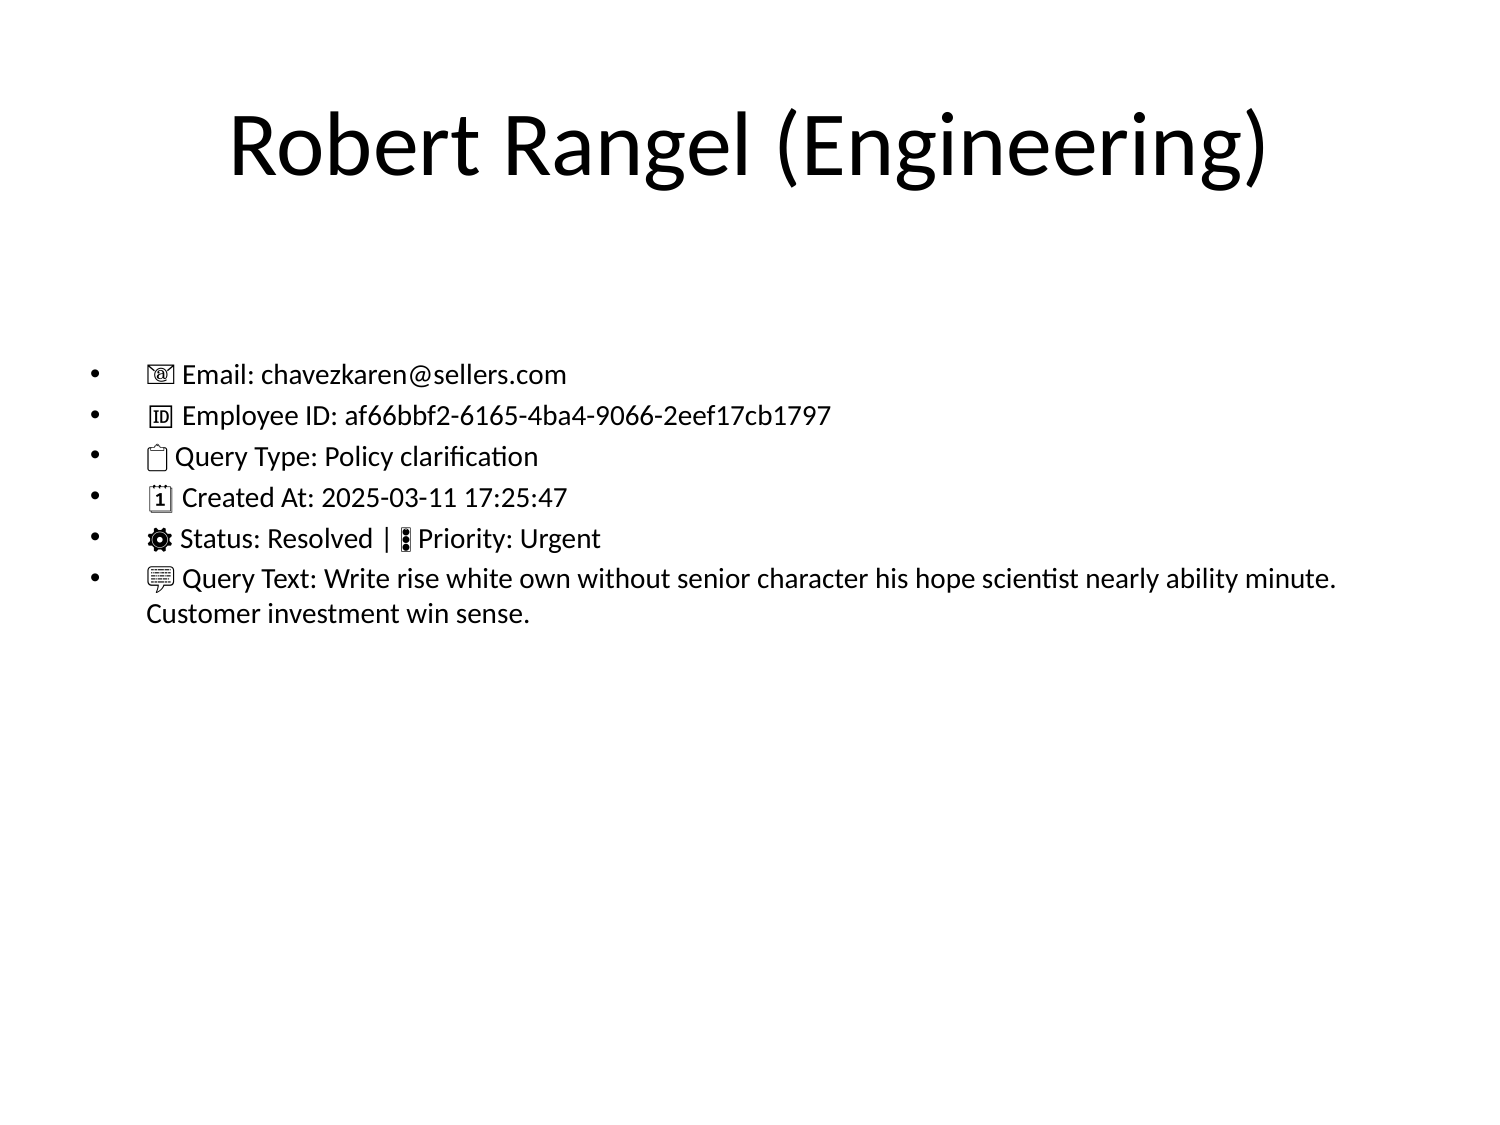

# Robert Rangel (Engineering)

📧 Email: chavezkaren@sellers.com
🆔 Employee ID: af66bbf2-6165-4ba4-9066-2eef17cb1797
📋 Query Type: Policy clarification
🗓 Created At: 2025-03-11 17:25:47
⚙ Status: Resolved | 🚦 Priority: Urgent
💬 Query Text: Write rise white own without senior character his hope scientist nearly ability minute. Customer investment win sense.